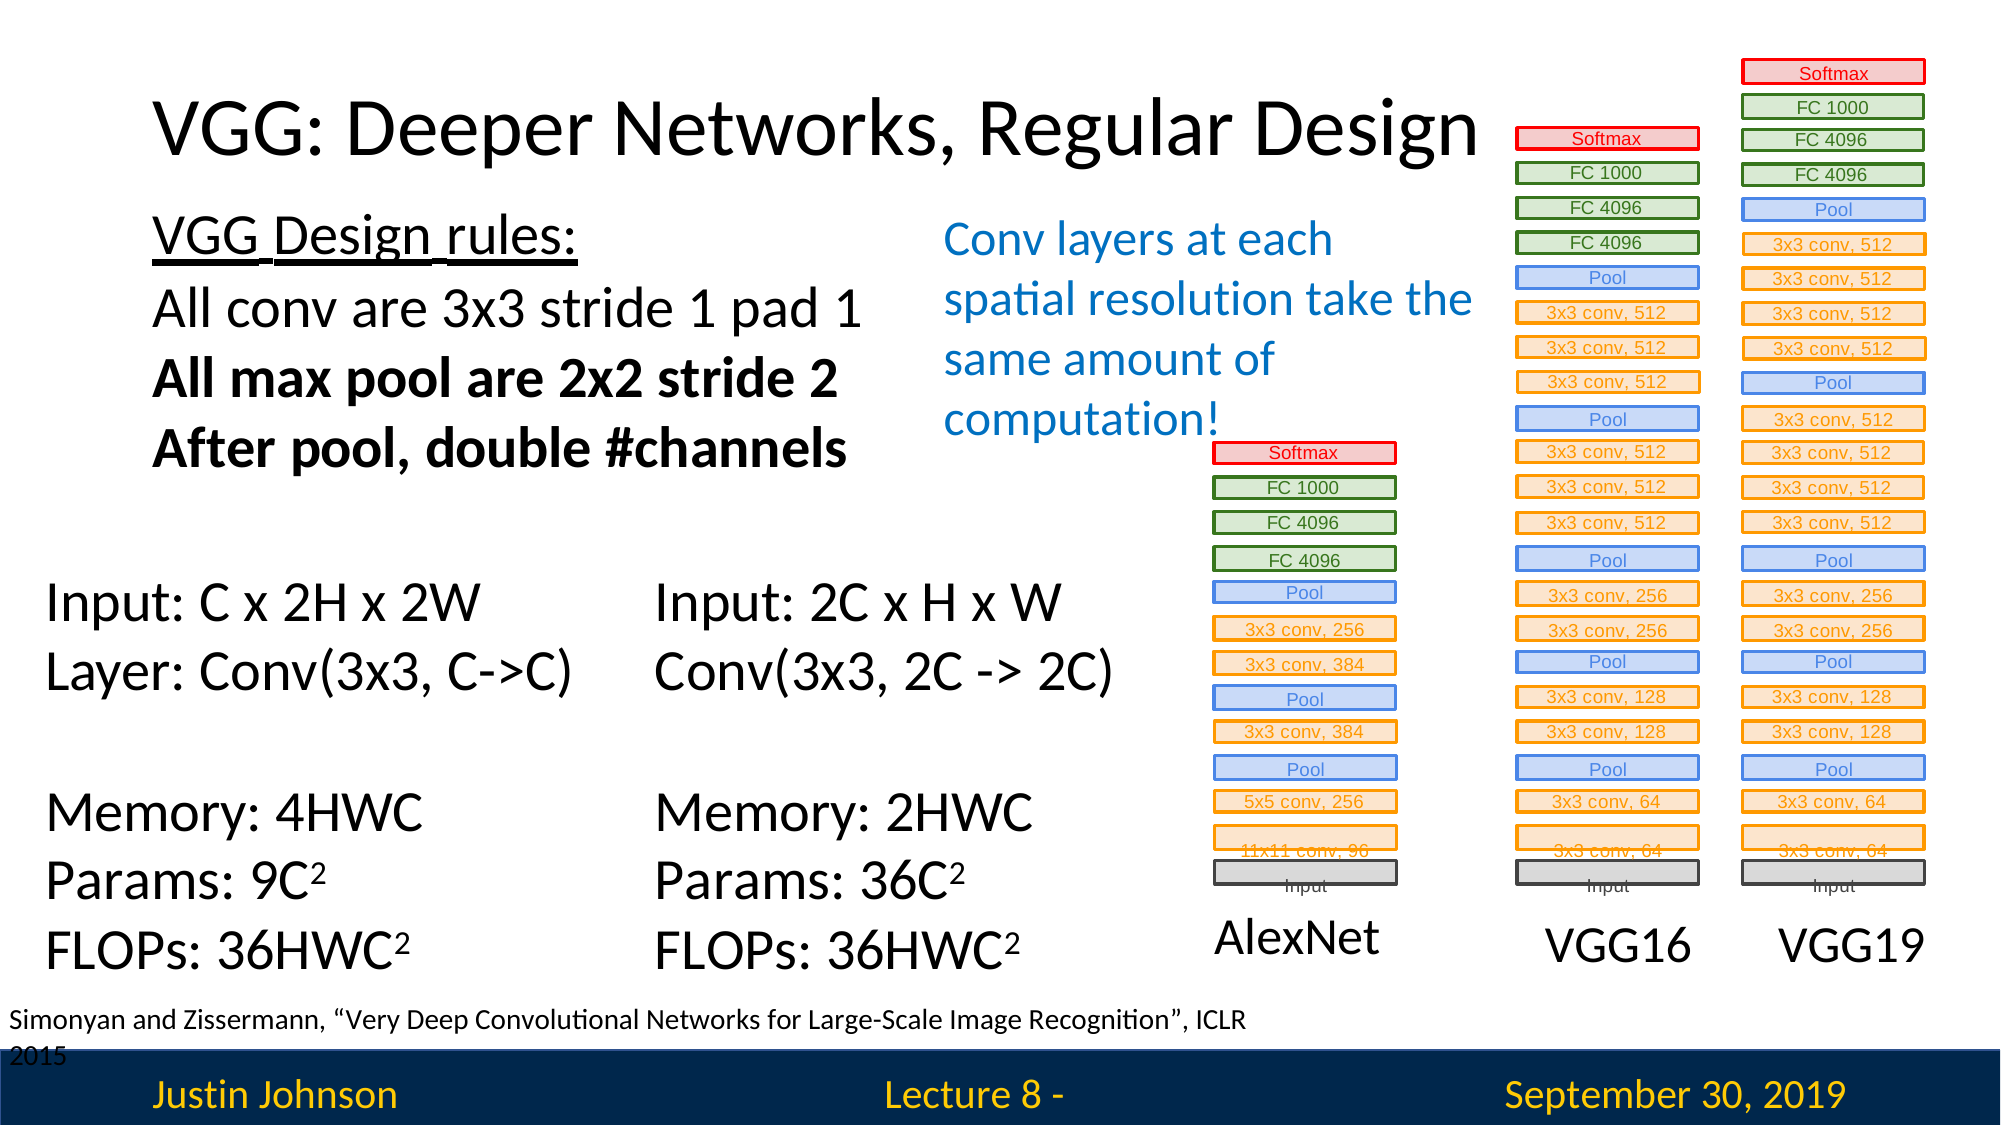

Softmax
# VGG: Deeper Networks, Regular Design

FC 1000
Softmax
FC 4096
FC 1000
FC 4096
VGG Design rules:
All conv are 3x3 stride 1 pad 1 All max pool are 2x2 stride 2 After pool, double #channels
FC 4096
Pool
Conv layers at each spatial resolution take the same amount of computation!
FC 4096
3x3 conv, 512
Pool
3x3 conv, 512
3x3 conv, 512
3x3 conv, 512
3x3 conv, 512
3x3 conv, 512
3x3 conv, 512
Pool

Pool
3x3 conv, 512
3x3 conv, 512
3x3 conv, 512
Softmax
3x3 conv, 512
3x3 conv, 512
FC 1000
3x3 conv, 512
FC 4096
3x3 conv, 512

FC 4096
Pool
Pool
Input: 2C x H x W Conv(3x3, 2C -> 2C)
Input: C x 2H x 2W Layer: Conv(3x3, C->C)
Pool

3x3 conv, 256
3x3 conv, 256

3x3 conv, 256
3x3 conv, 256
3x3 conv, 256

Pool
Pool
3x3 conv, 384

3x3 conv, 128
3x3 conv, 128
Pool
3x3 conv, 384
3x3 conv, 128
3x3 conv, 128

Pool
Pool
Pool
Memory: 2HWC
Memory: 4HWC
5x5 conv, 256
3x3 conv, 64
3x3 conv, 64

11x11 conv, 96 Input
3x3 conv, 64 Input
3x3 conv, 64 Input
Params: 9C2 FLOPs: 36HWC2
Params: 36C2 FLOPs: 36HWC2

AlexNet
VGG16
VGG19
Simonyan and Zissermann, “Very Deep Convolutional Networks for Large-Scale Image Recognition”, ICLR 2015
Justin Johnson
September 30, 2019
Lecture 8 - 322